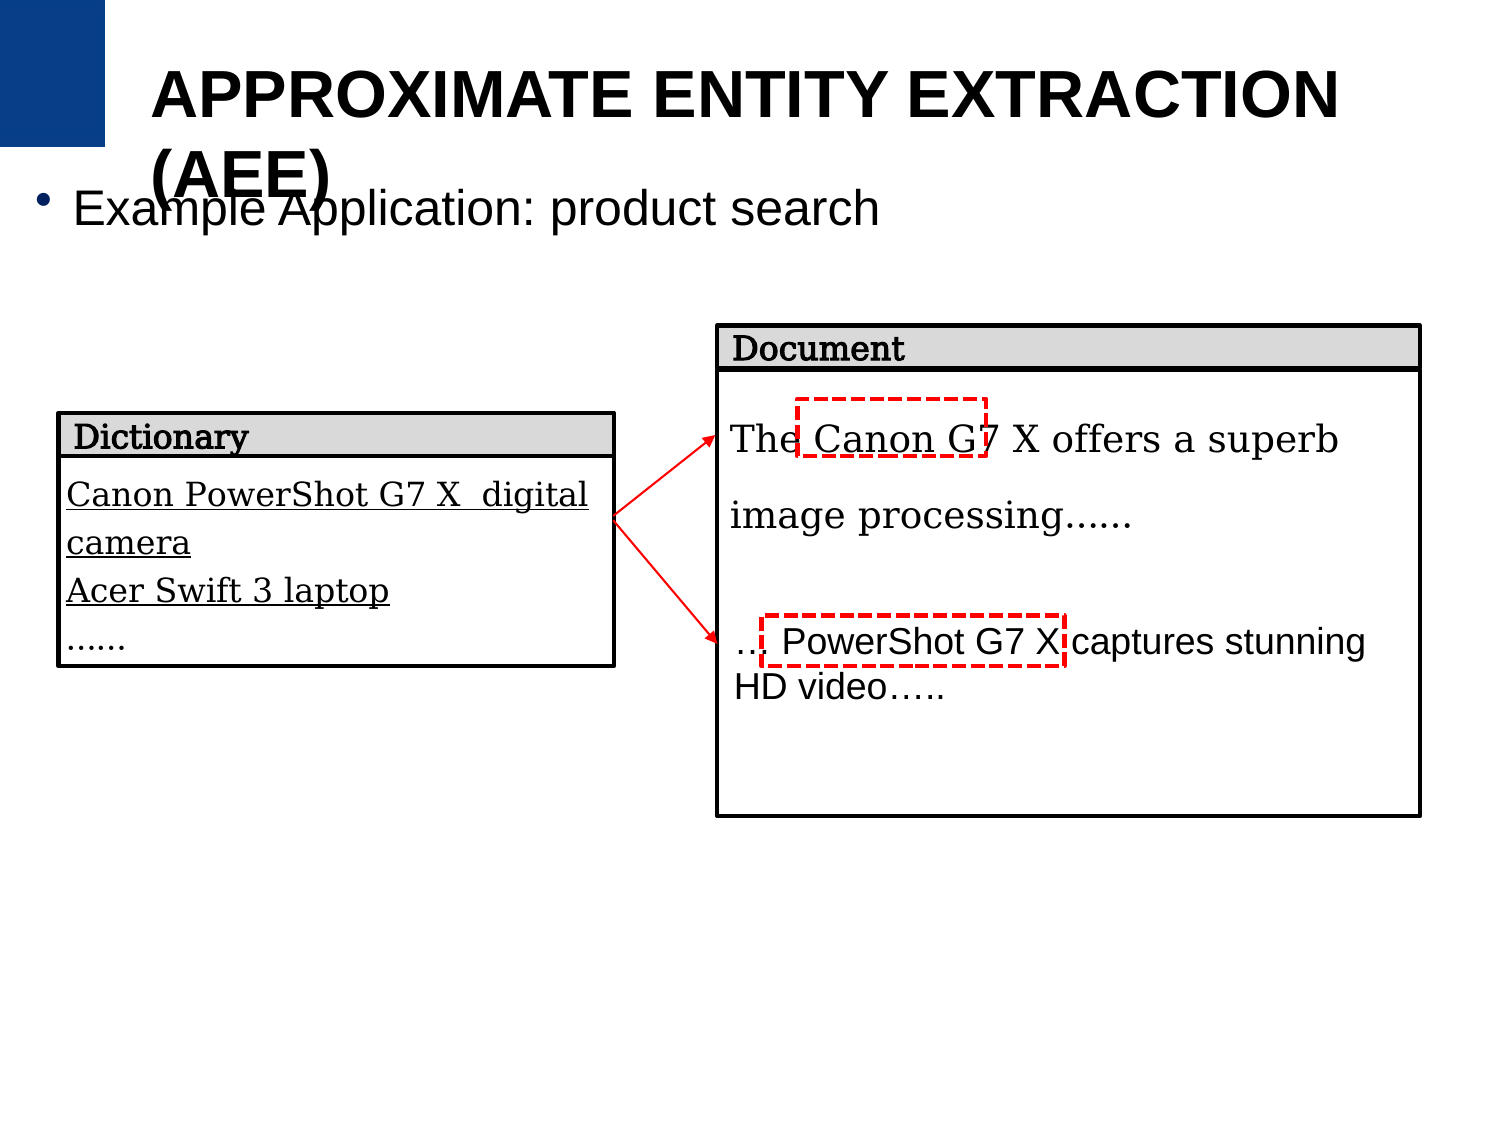

# Approximate Entity Extraction (AEE)
Example Application: product search
Document

The Canon G7 X offers a superb image processing……

Dictionary
Canon PowerShot G7 X  digital camera
Acer Swift 3 laptop
……
… PowerShot G7 X captures stunning
HD video…..